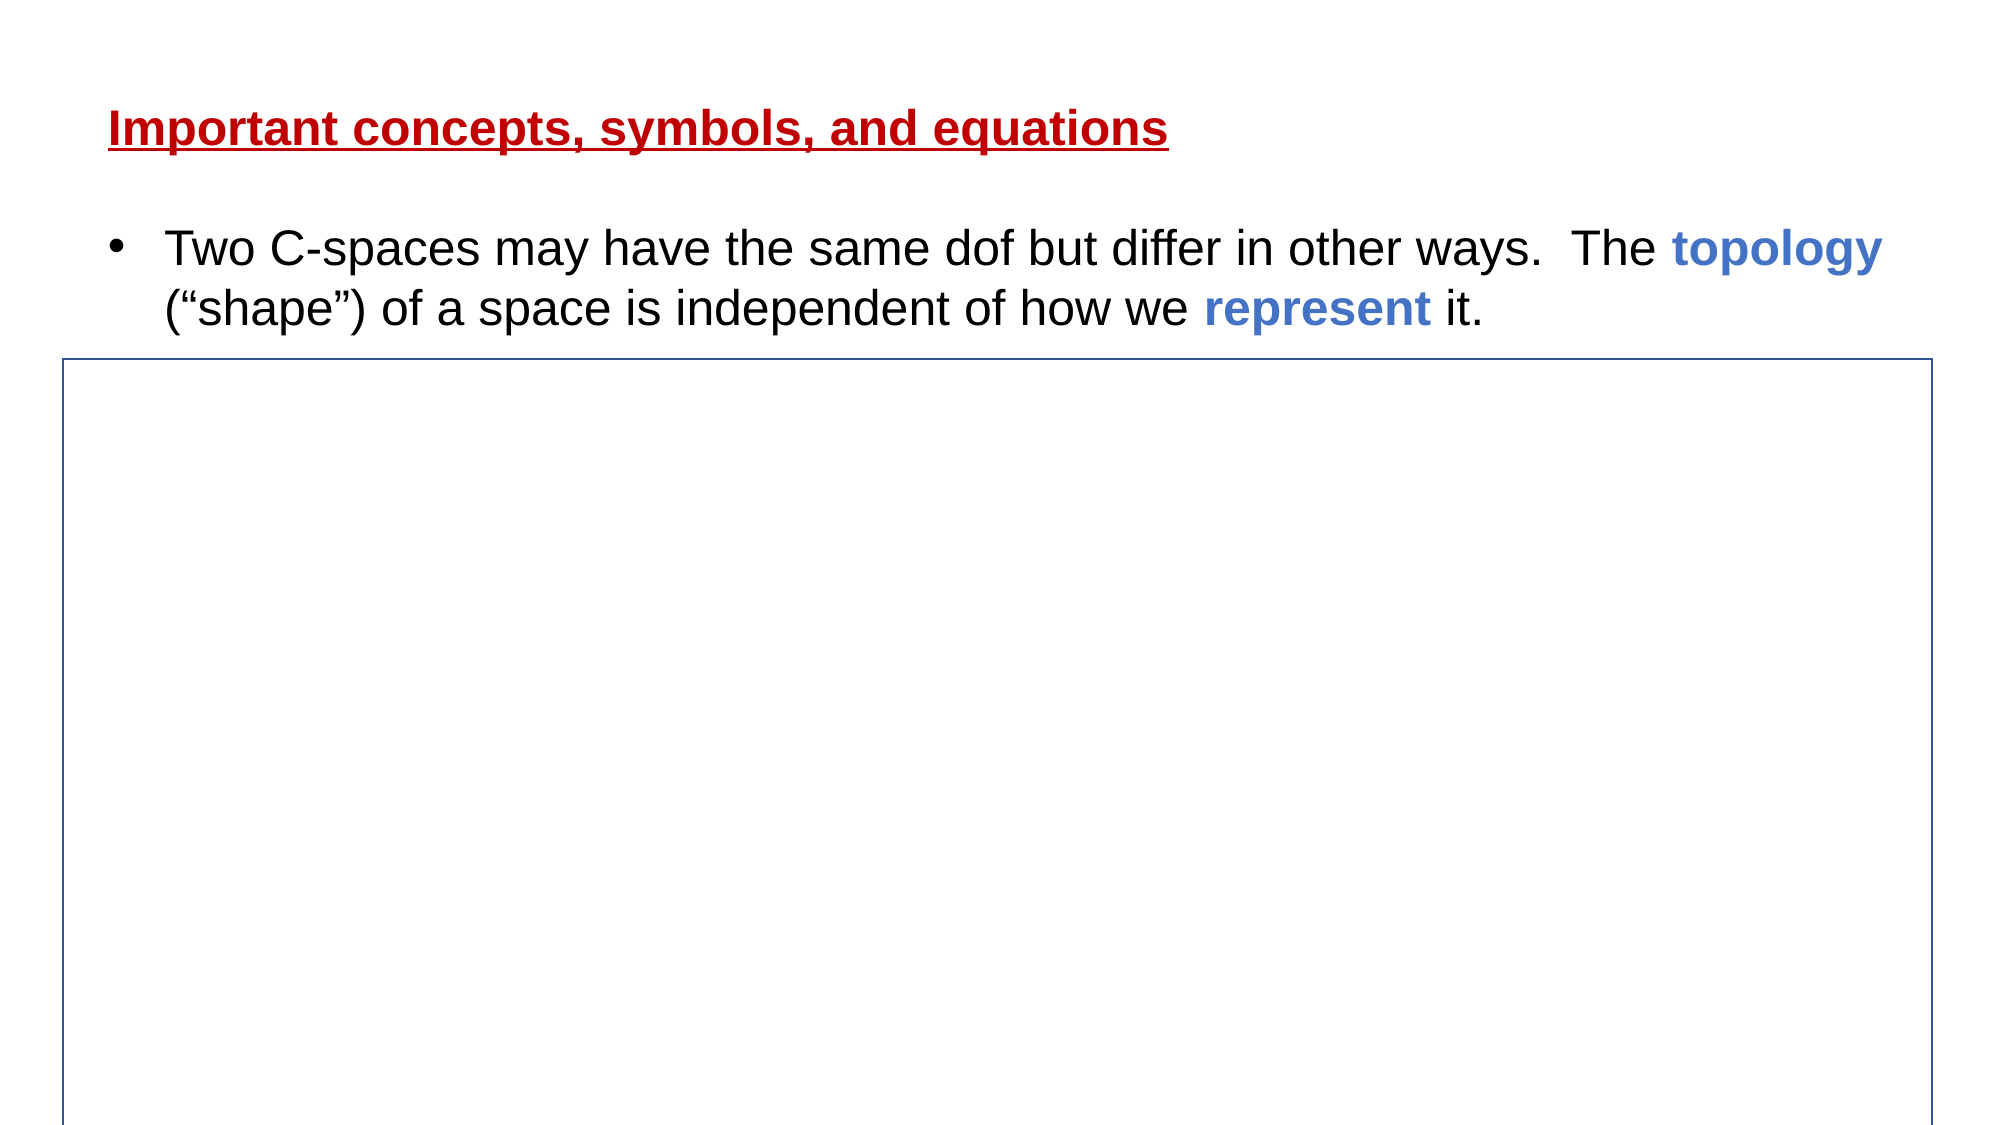

Important concepts, symbols, and equations

Two C-spaces may have the same dof but differ in other ways.  The topology (“shape”) of a space is independent of how we represent it.

Two spaces are topologically equivalent if one can be continuously deformed to the other without cutting or pasting.

Some spaces are Cartesian products of spaces of lower dimension, e.g.,

        (1d) 𝔼, S = T  (2d) 𝔼 × 𝔼 = 𝔼2, S × S = T2, S2, 𝔼 × S   (higher) 𝔼k × Sm × Tn

Represent Euclidean (“flat”) spaces 𝔼n as ℝn.  For curved spaces, choose
minimum-parameter explicit parameterizations (choose between singularities or an atlas of coordinate charts), OR
implicit representation (use more numbers subject to constraints).

Modern Robotics, Lynch and Park, Cambridge University Press
10